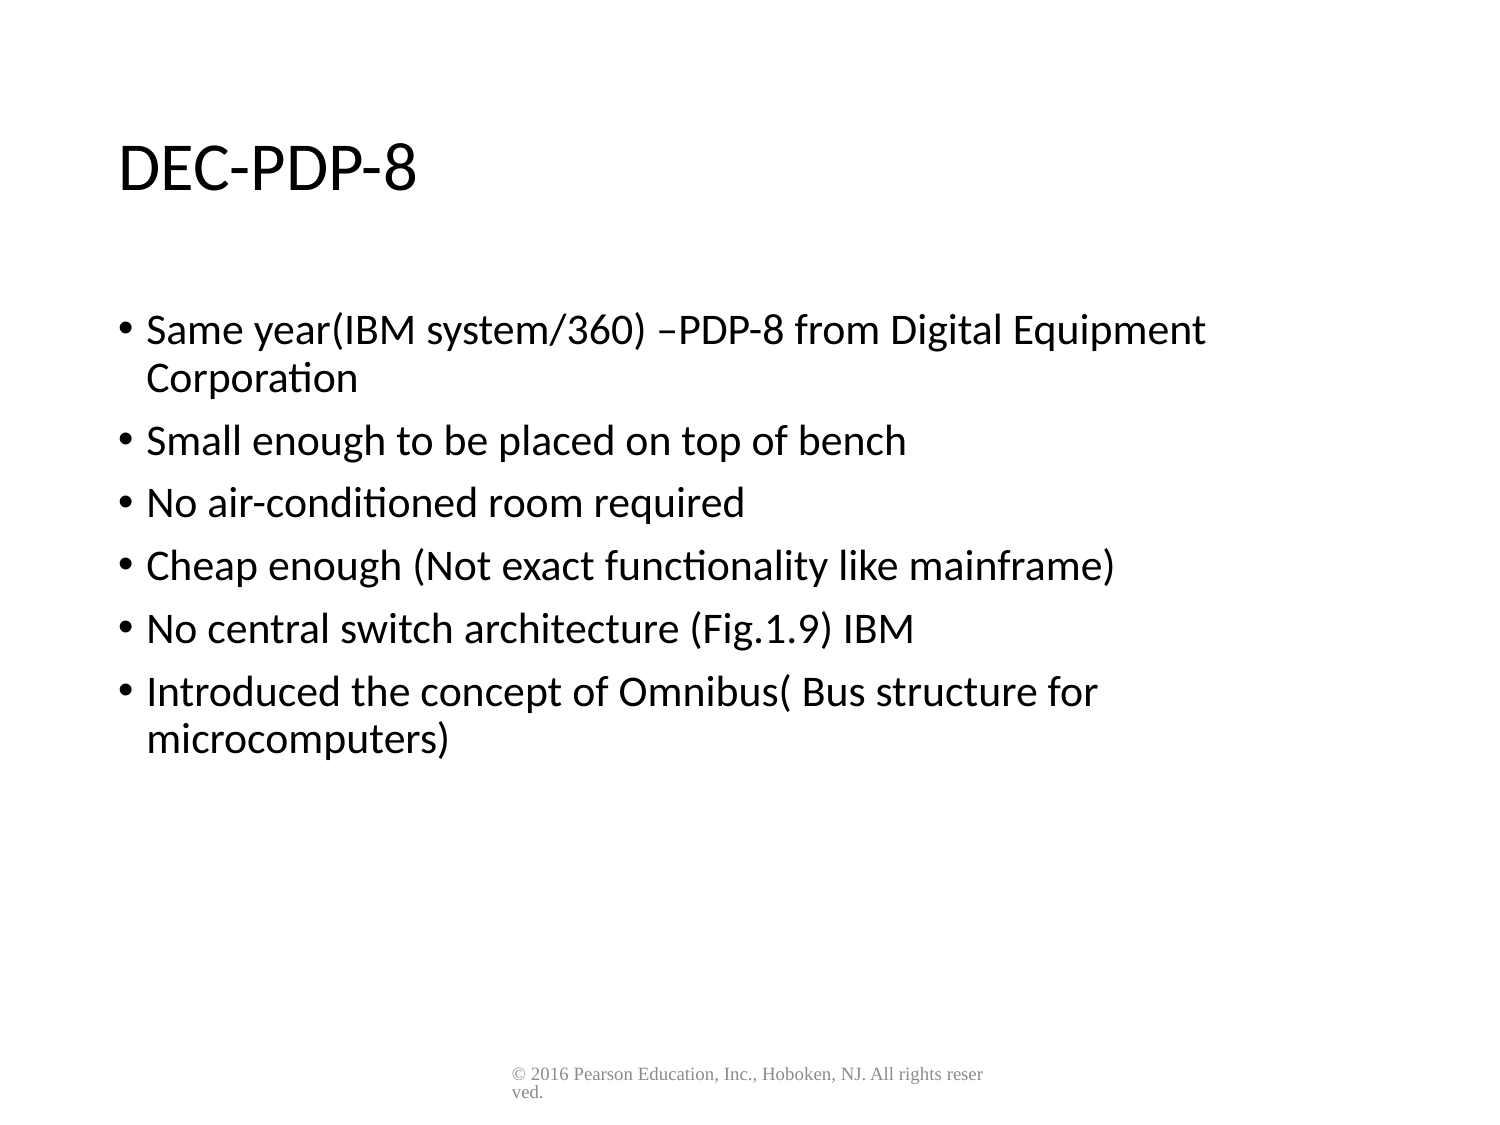

# DEC-PDP-8
Same year(IBM system/360) –PDP-8 from Digital Equipment Corporation
Small enough to be placed on top of bench
No air-conditioned room required
Cheap enough (Not exact functionality like mainframe)
No central switch architecture (Fig.1.9) IBM
Introduced the concept of Omnibus( Bus structure for microcomputers)

© 2016 Pearson Education, Inc., Hoboken, NJ. All rights reserved.